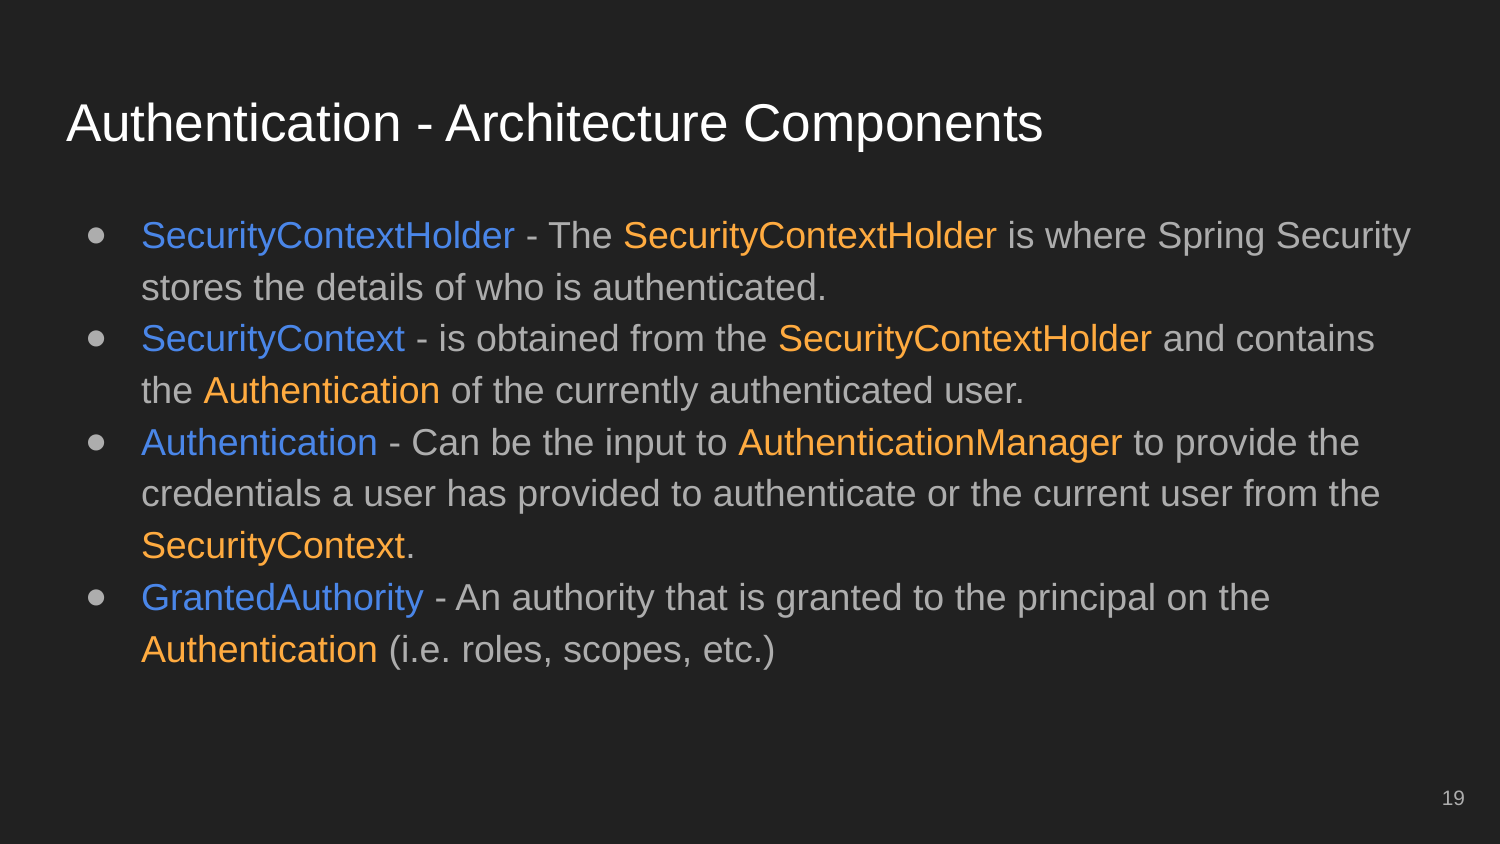

# Authentication - Architecture Components
SecurityContextHolder - The SecurityContextHolder is where Spring Security stores the details of who is authenticated.
SecurityContext - is obtained from the SecurityContextHolder and contains the Authentication of the currently authenticated user.
Authentication - Can be the input to AuthenticationManager to provide the credentials a user has provided to authenticate or the current user from the SecurityContext.
GrantedAuthority - An authority that is granted to the principal on the Authentication (i.e. roles, scopes, etc.)
19